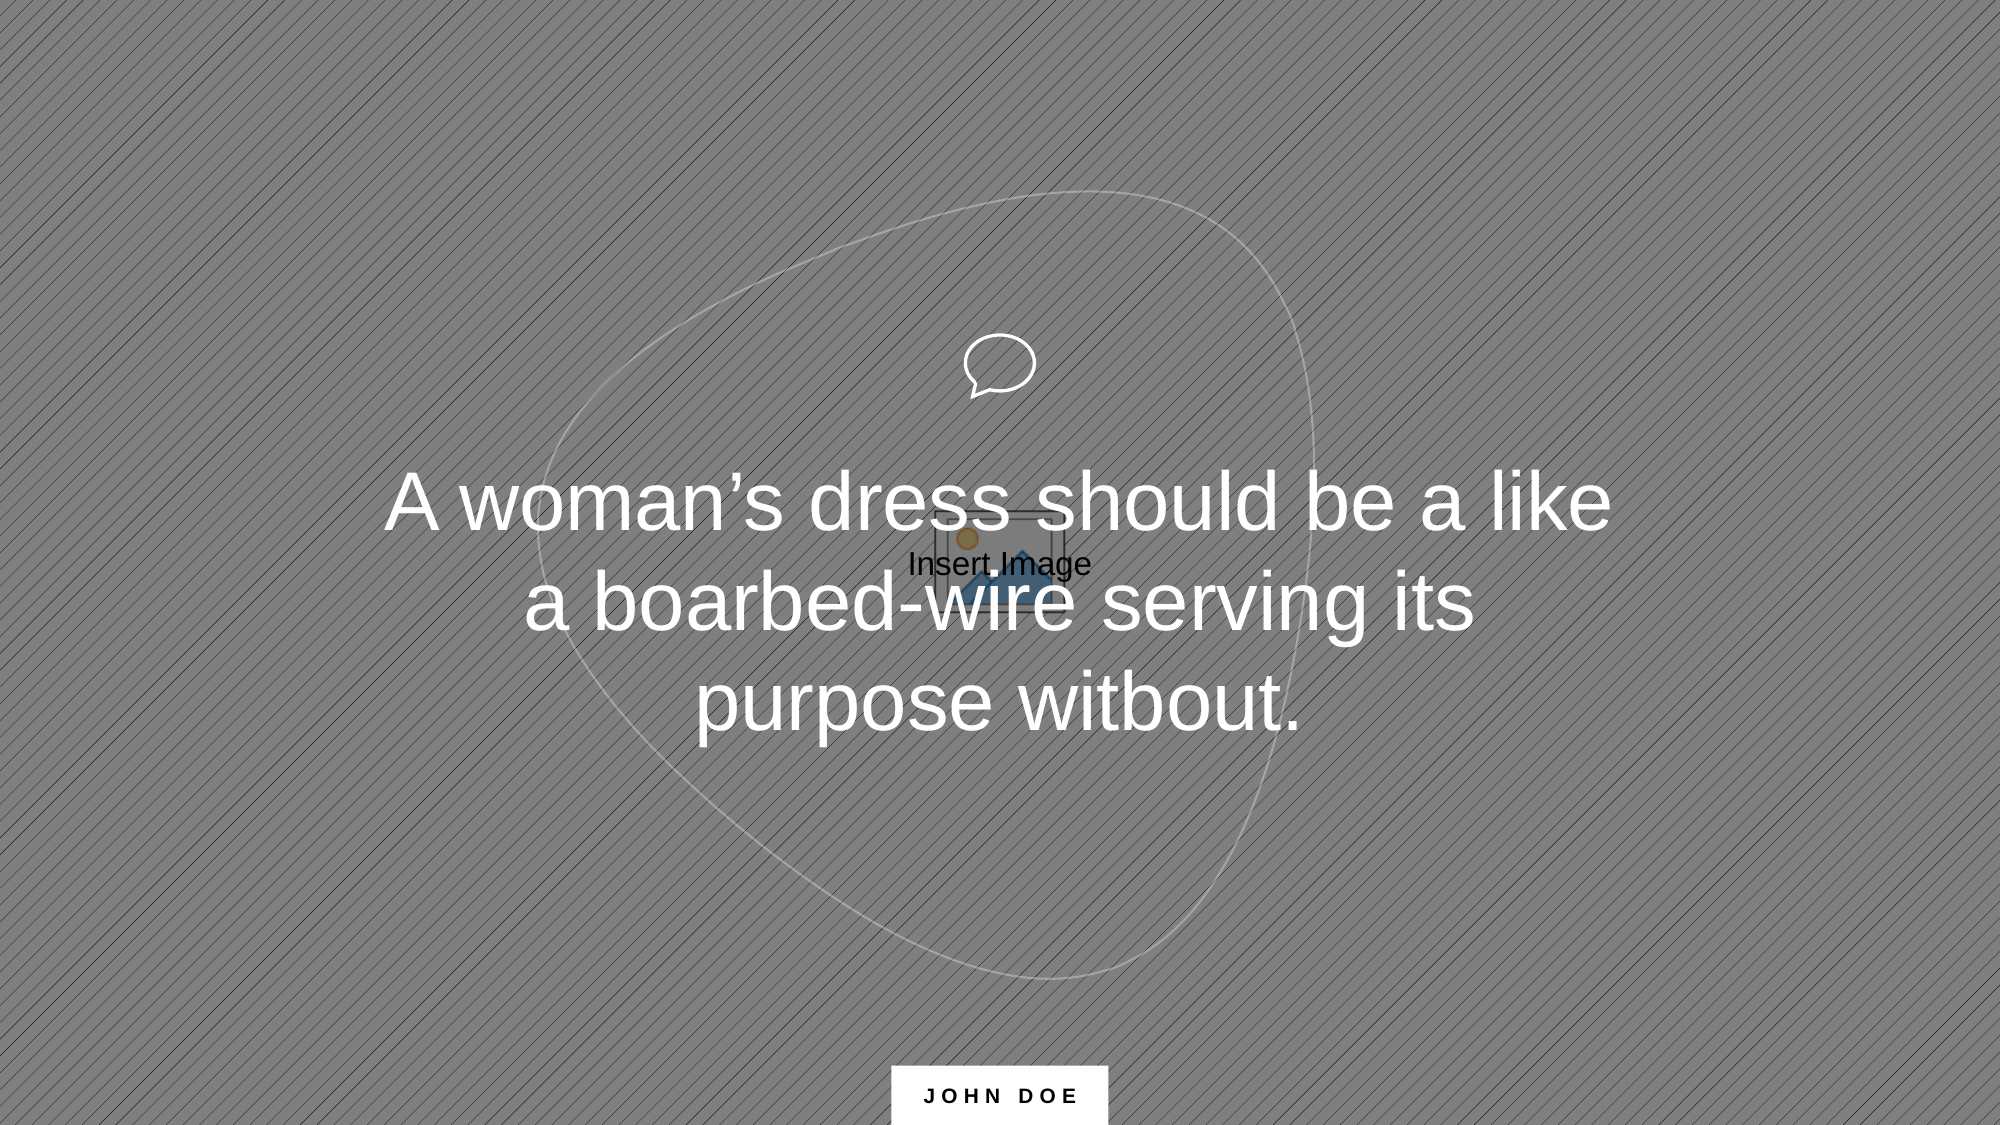

A woman’s dress should be a like a boarbed-wire serving its purpose witbout.
JOHN DOE